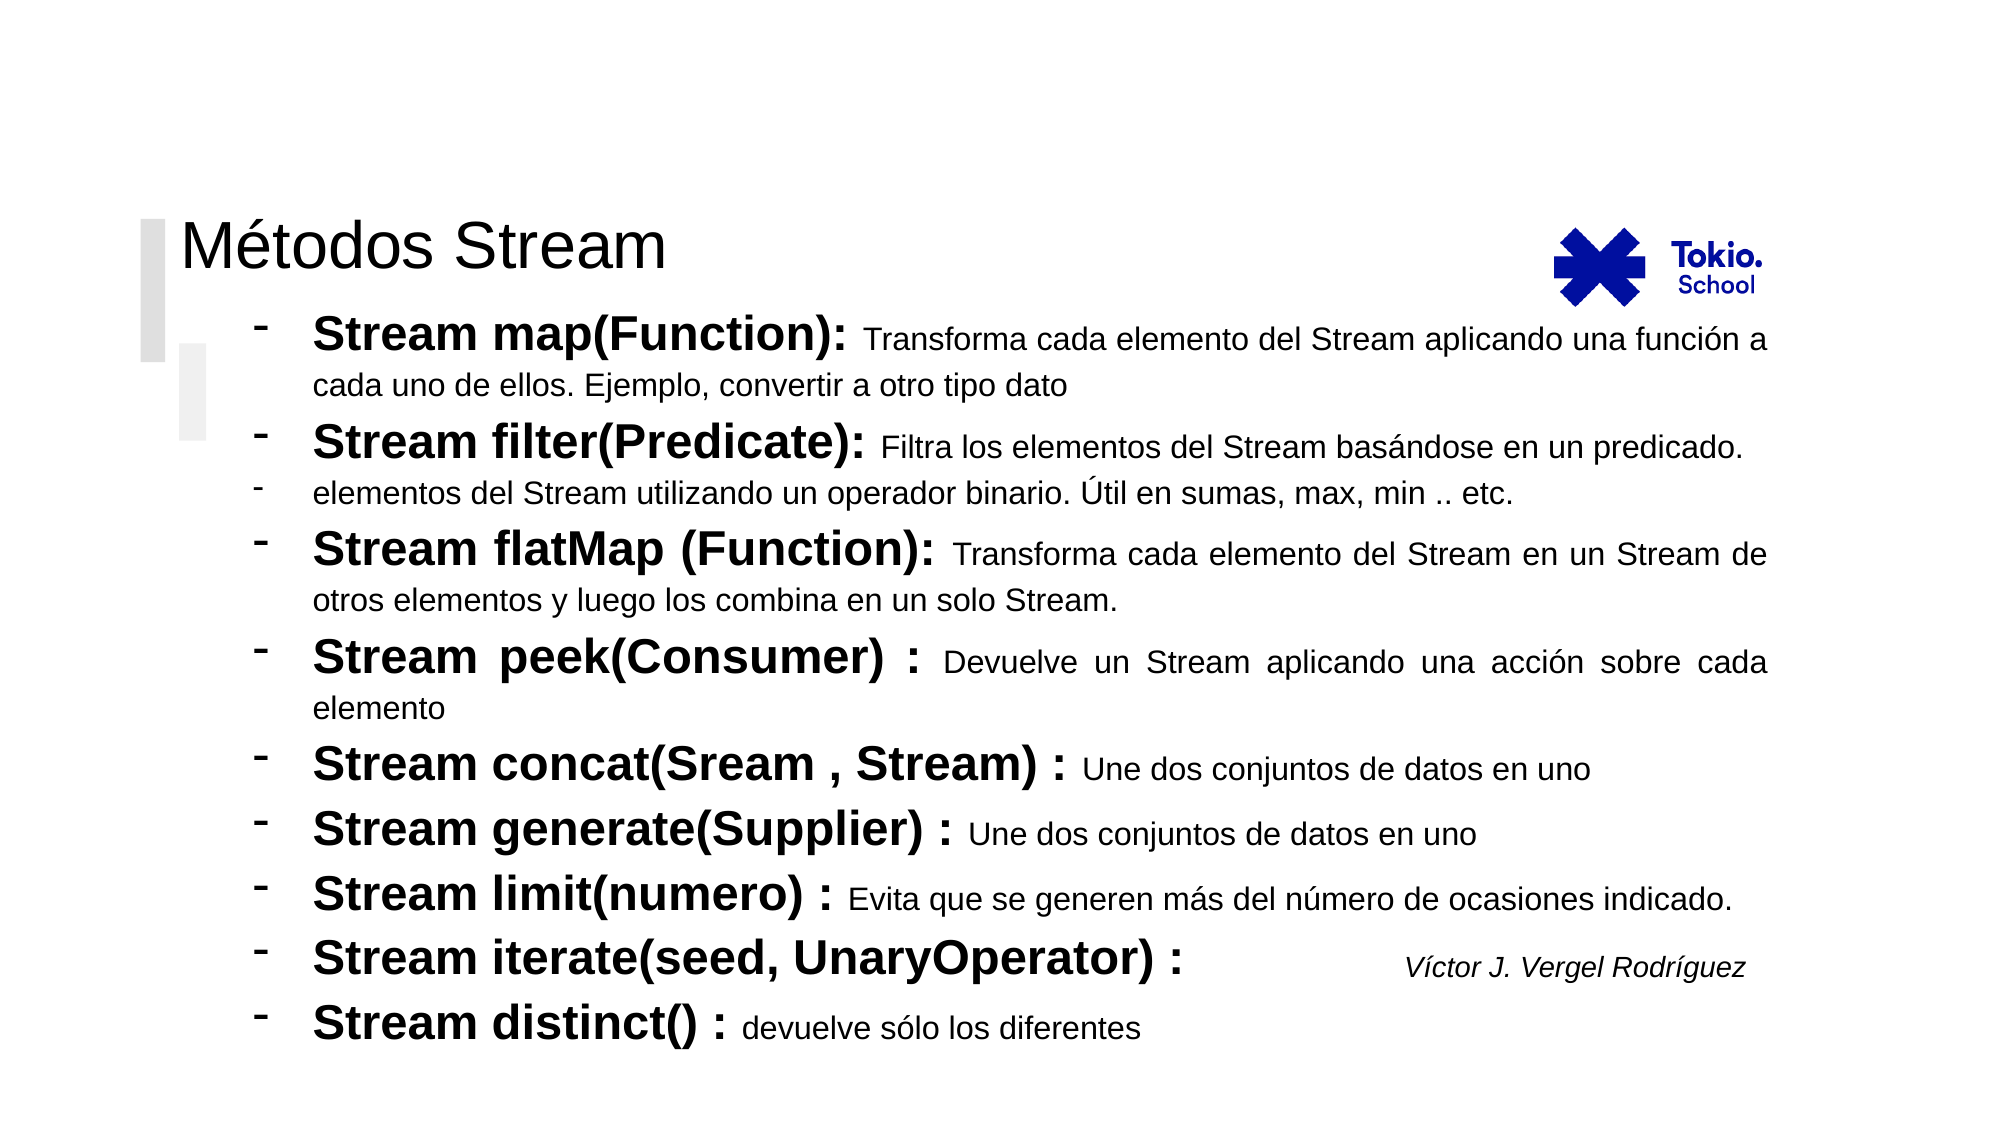

# Métodos Stream
Stream map(Function): Transforma cada elemento del Stream aplicando una función a cada uno de ellos. Ejemplo, convertir a otro tipo dato
Stream filter(Predicate): Filtra los elementos del Stream basándose en un predicado.
elementos del Stream utilizando un operador binario. Útil en sumas, max, min .. etc.
Stream flatMap (Function): Transforma cada elemento del Stream en un Stream de otros elementos y luego los combina en un solo Stream.
Stream peek(Consumer) : Devuelve un Stream aplicando una acción sobre cada elemento
Stream concat(Sream , Stream) : Une dos conjuntos de datos en uno
Stream generate(Supplier) : Une dos conjuntos de datos en uno
Stream limit(numero) : Evita que se generen más del número de ocasiones indicado.
Stream iterate(seed, UnaryOperator) :
Stream distinct() : devuelve sólo los diferentes